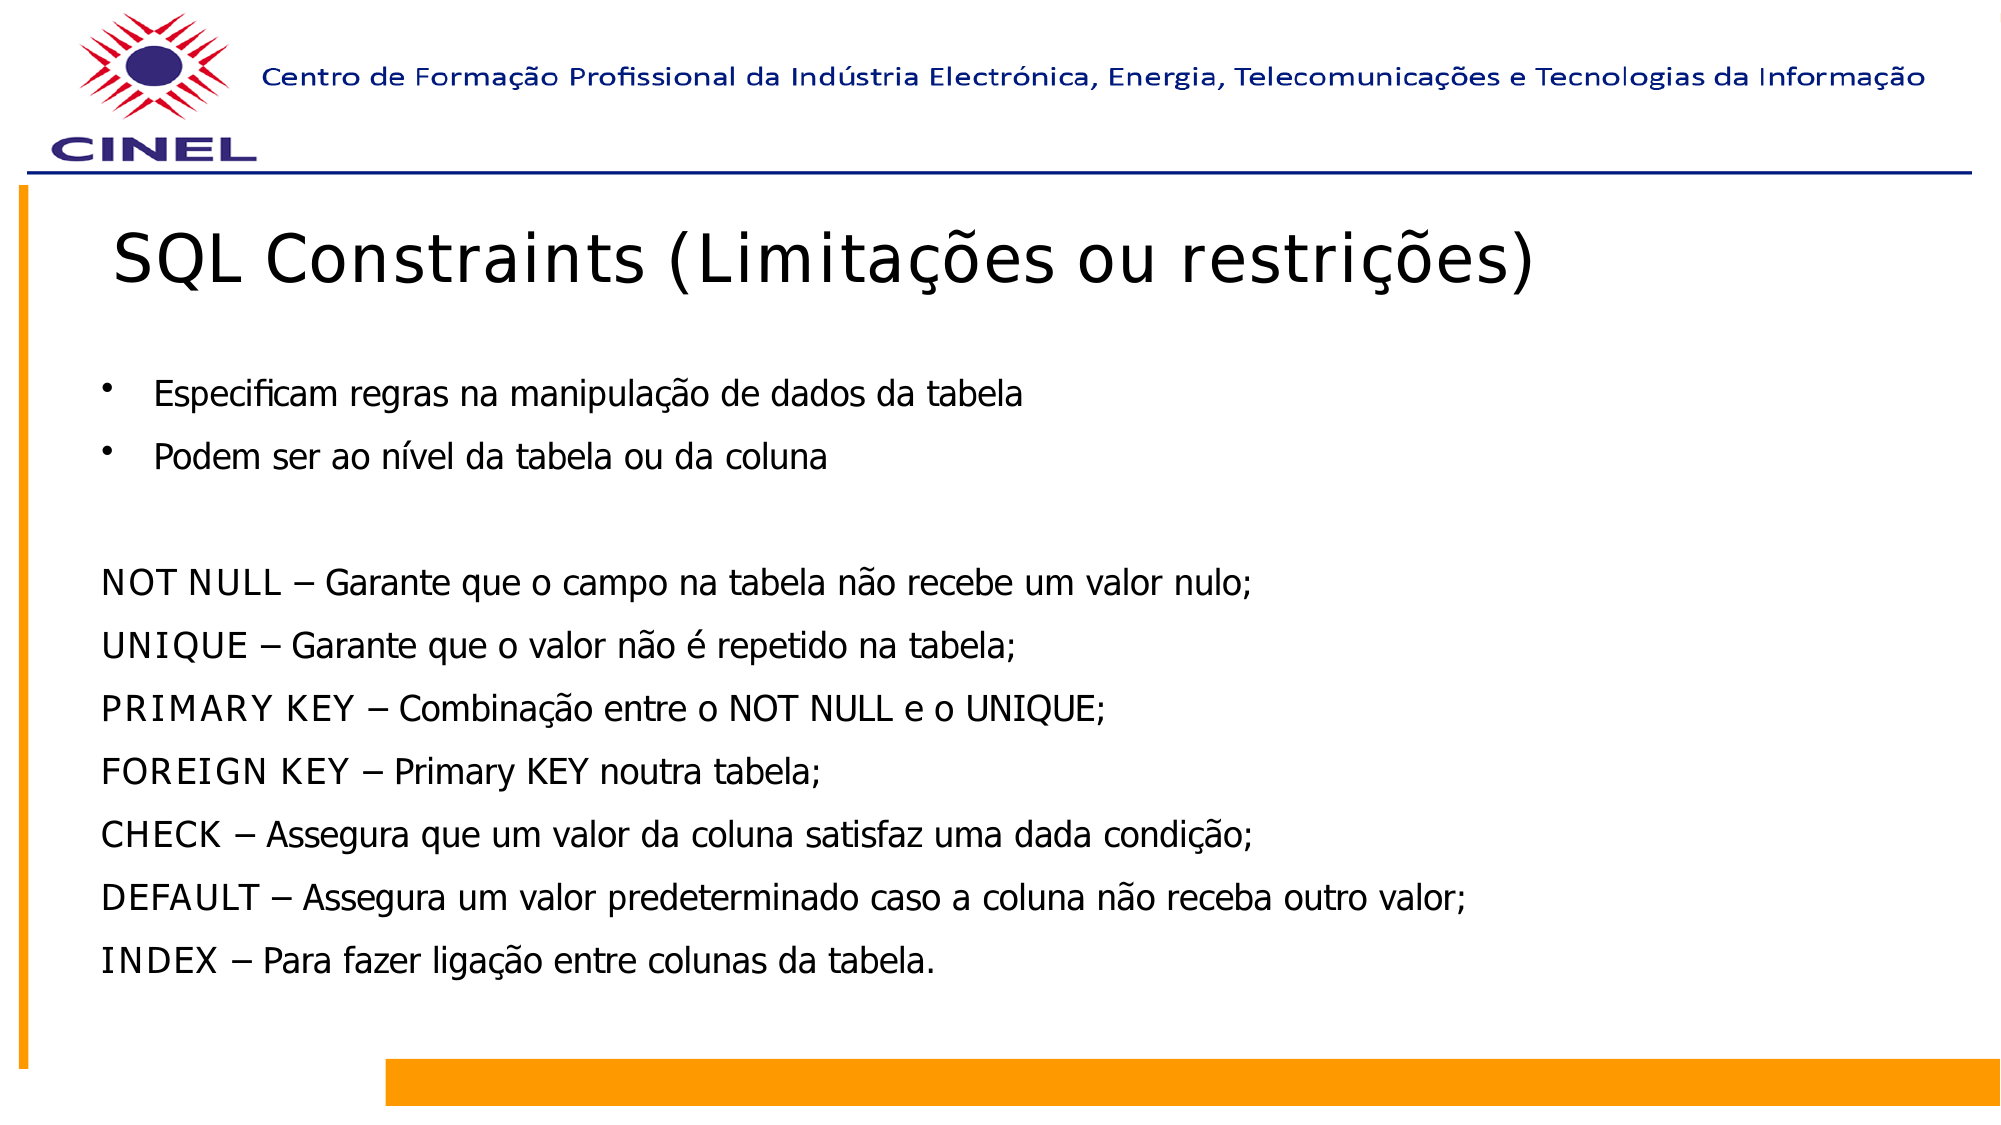

# SQL Constraints (Limitações ou restrições)
Especificam regras na manipulação de dados da tabela
Podem ser ao nível da tabela ou da coluna

NOT NULL – Garante que o campo na tabela não recebe um valor nulo;
UNIQUE – Garante que o valor não é repetido na tabela;
PRIMARY KEY – Combinação entre o NOT NULL e o UNIQUE;
FOREIGN KEY – Primary KEY noutra tabela;
CHECK – Assegura que um valor da coluna satisfaz uma dada condição;
DEFAULT – Assegura um valor predeterminado caso a coluna não receba outro valor;
INDEX – Para fazer ligação entre colunas da tabela.